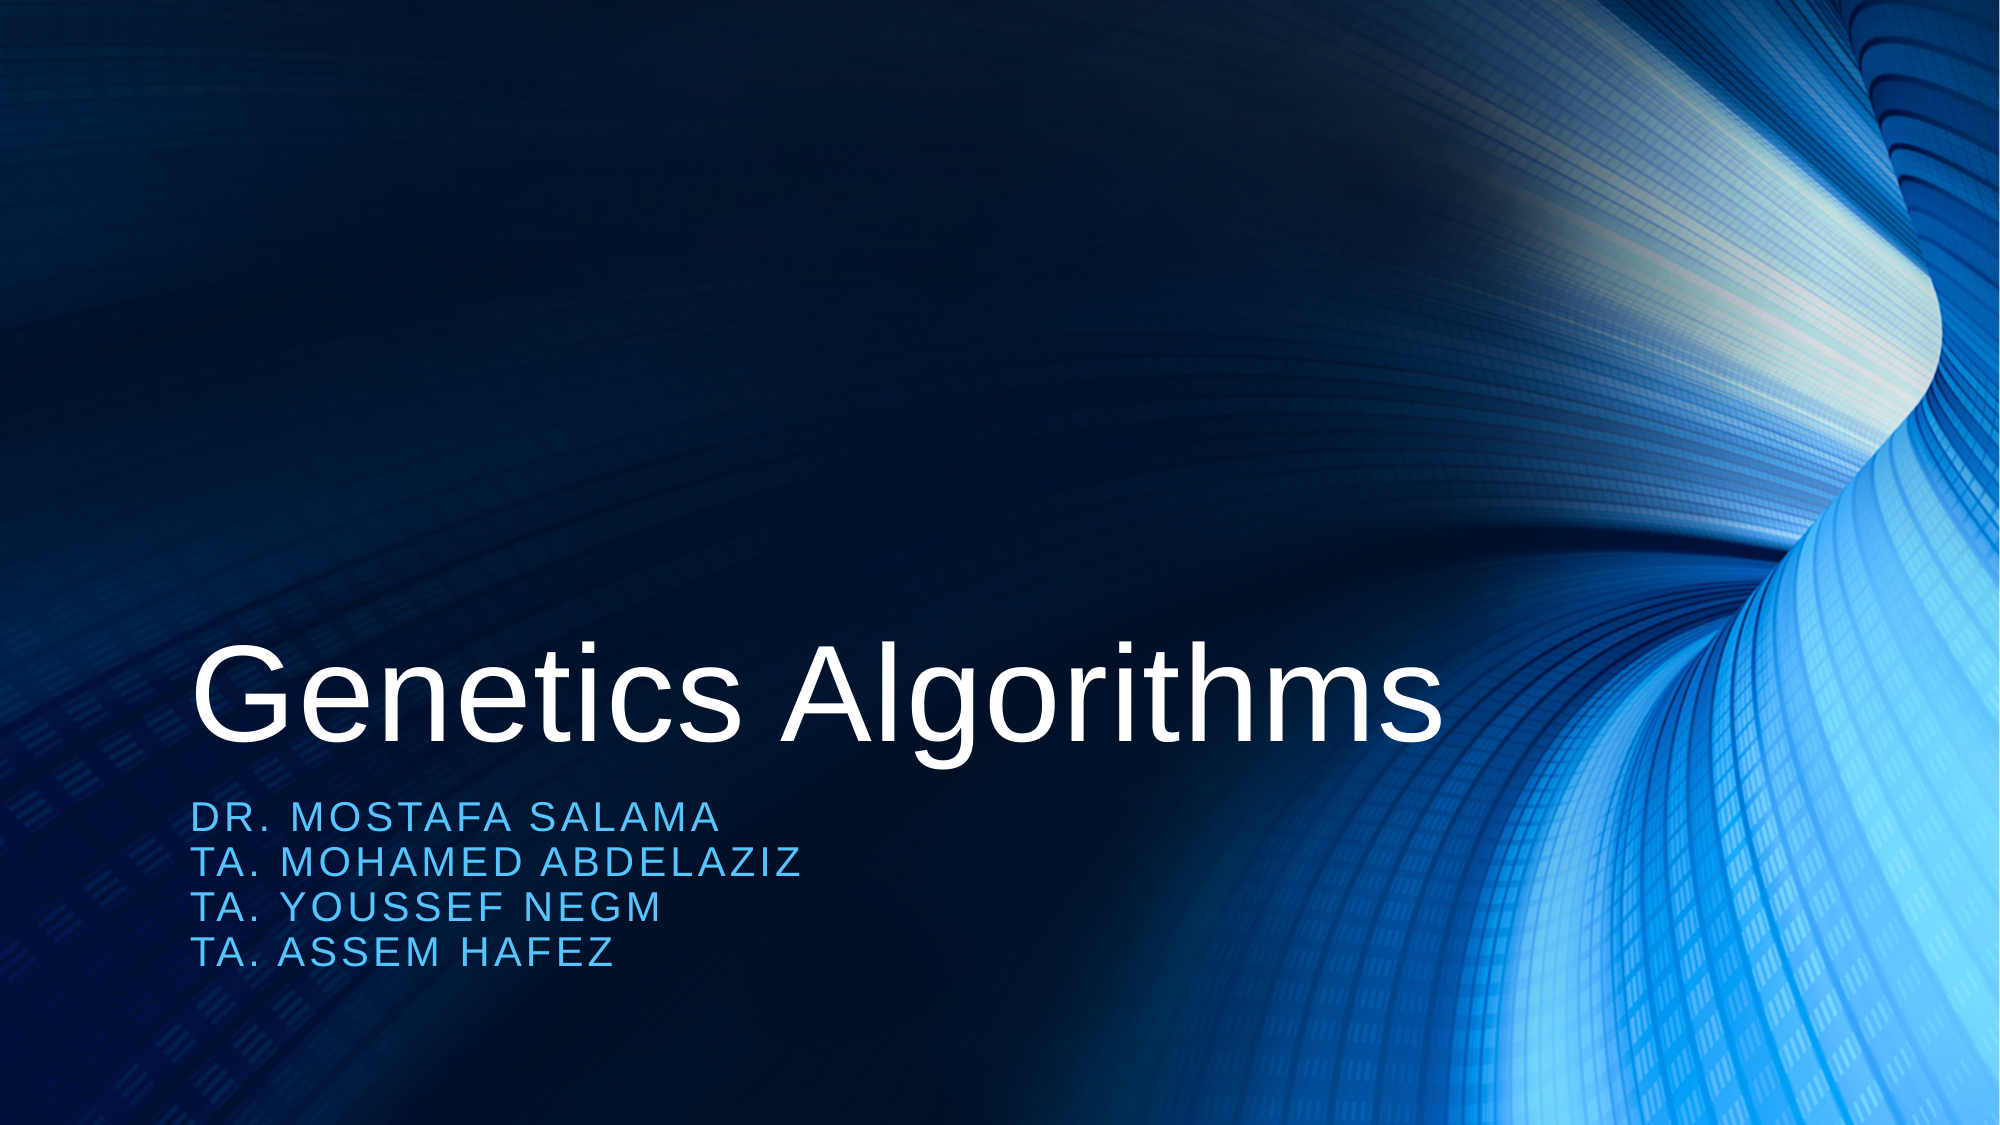

# Genetics Algorithms
Dr. Mostafa Salama
TA. Mohamed AbdelAziz
TA. Youssef Negm
TA. Assem Hafez